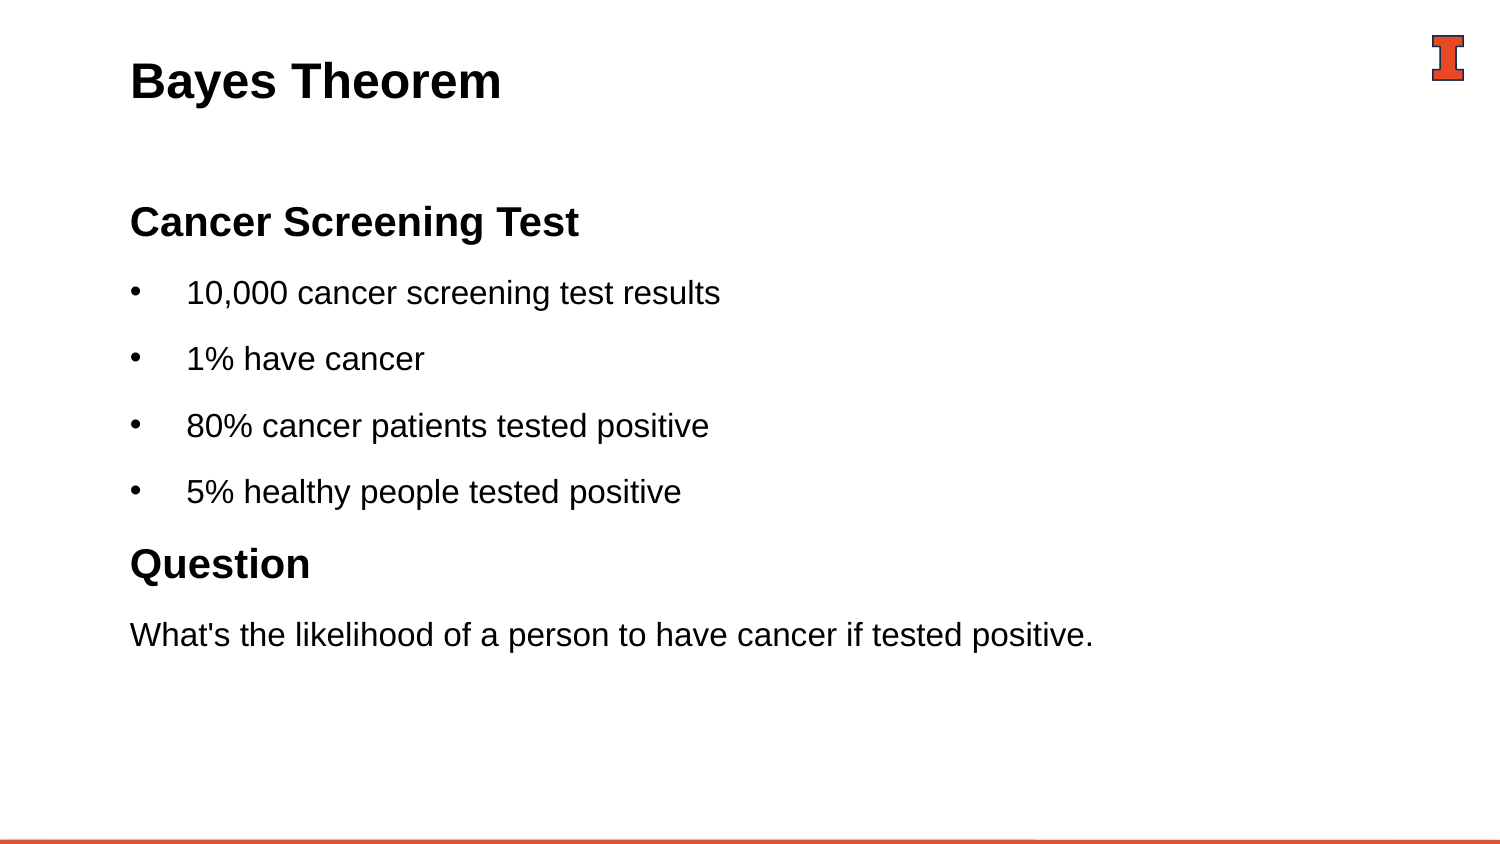

# Bayes Theorem
Cancer Screening Test
10,000 cancer screening test results
1% have cancer
80% cancer patients tested positive
5% healthy people tested positive
Question
What's the likelihood of a person to have cancer if tested positive.